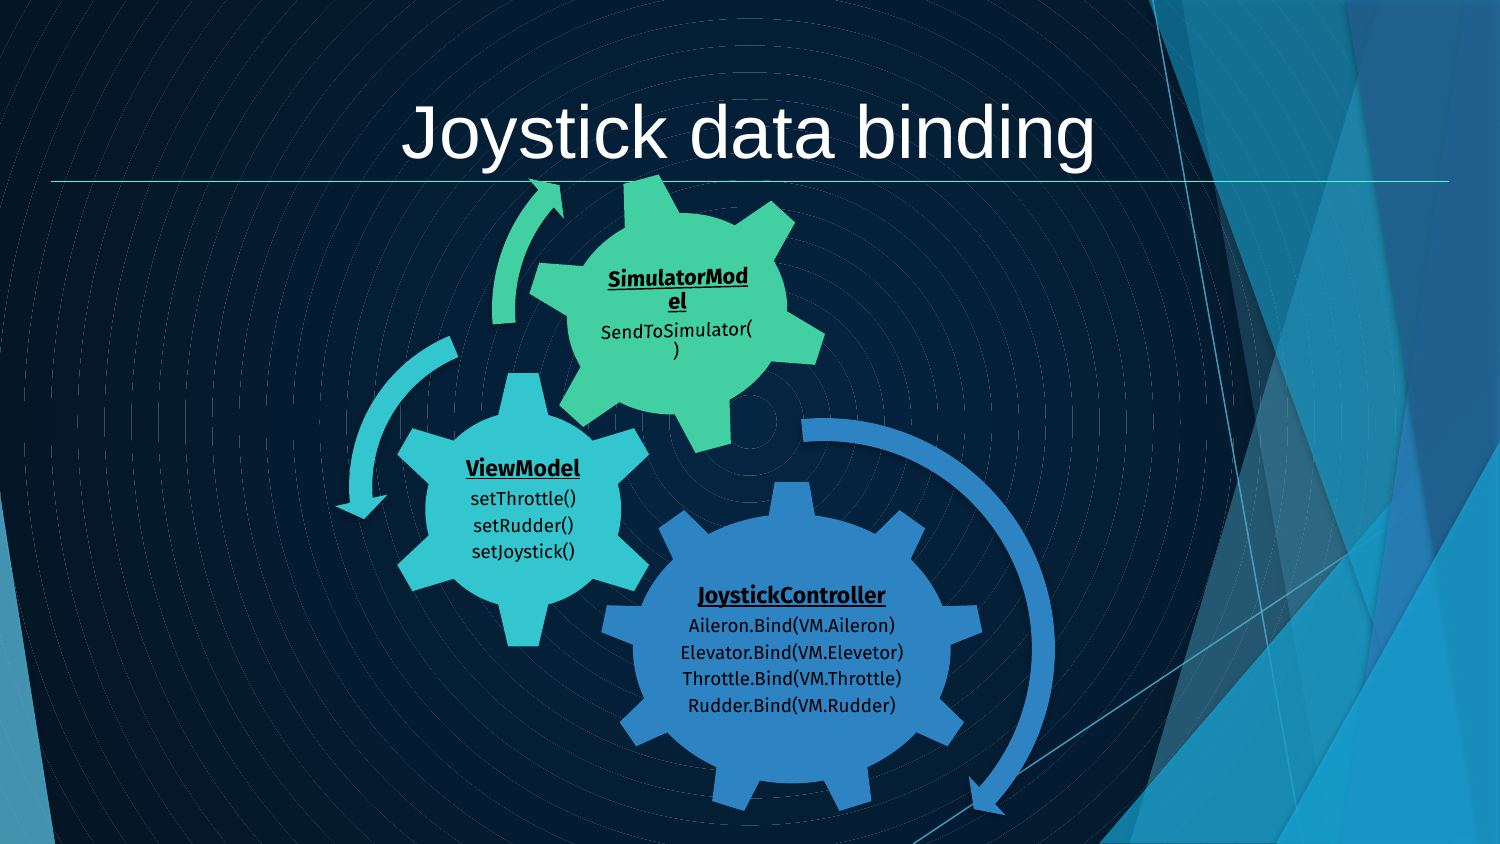

# Joystick data binding

JoystickController
Aileron.Bind(VM.Aileron)
Elevator.Bind(VM.Elevetor)
Throttle.Bind(VM.Throttle)
Rudder.Bind(VM.Rudder)

ViewModel
setThrottle()
setRudder()
setJoystick()
SimulatorModel
SendToSimulator()